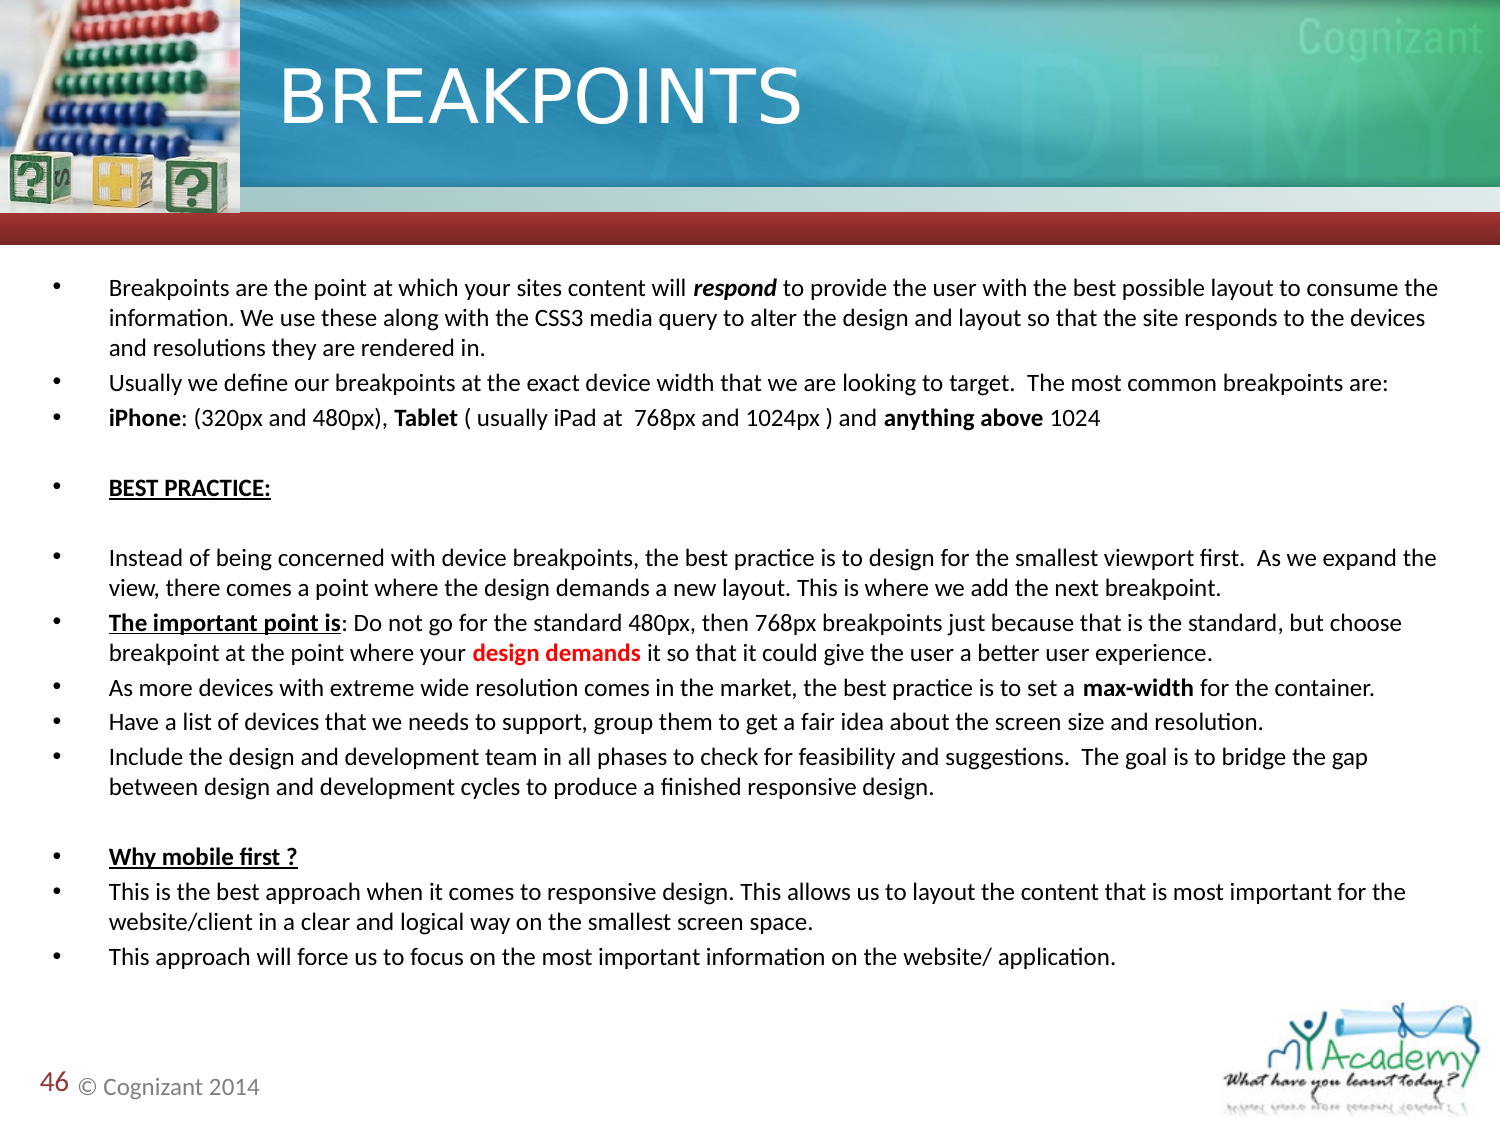

# BREAKPOINTS
Breakpoints are the point at which your sites content will respond to provide the user with the best possible layout to consume the information. We use these along with the CSS3 media query to alter the design and layout so that the site responds to the devices and resolutions they are rendered in.
Usually we define our breakpoints at the exact device width that we are looking to target.  The most common breakpoints are:
iPhone: (320px and 480px), Tablet ( usually iPad at  768px and 1024px ) and anything above 1024

BEST PRACTICE:

Instead of being concerned with device breakpoints, the best practice is to design for the smallest viewport first.  As we expand the view, there comes a point where the design demands a new layout. This is where we add the next breakpoint.
The important point is: Do not go for the standard 480px, then 768px breakpoints just because that is the standard, but choose breakpoint at the point where your design demands it so that it could give the user a better user experience.
As more devices with extreme wide resolution comes in the market, the best practice is to set a max-width for the container.
Have a list of devices that we needs to support, group them to get a fair idea about the screen size and resolution.
Include the design and development team in all phases to check for feasibility and suggestions.  The goal is to bridge the gap between design and development cycles to produce a finished responsive design.

Why mobile first ?
This is the best approach when it comes to responsive design. This allows us to layout the content that is most important for the website/client in a clear and logical way on the smallest screen space.
This approach will force us to focus on the most important information on the website/ application.
46